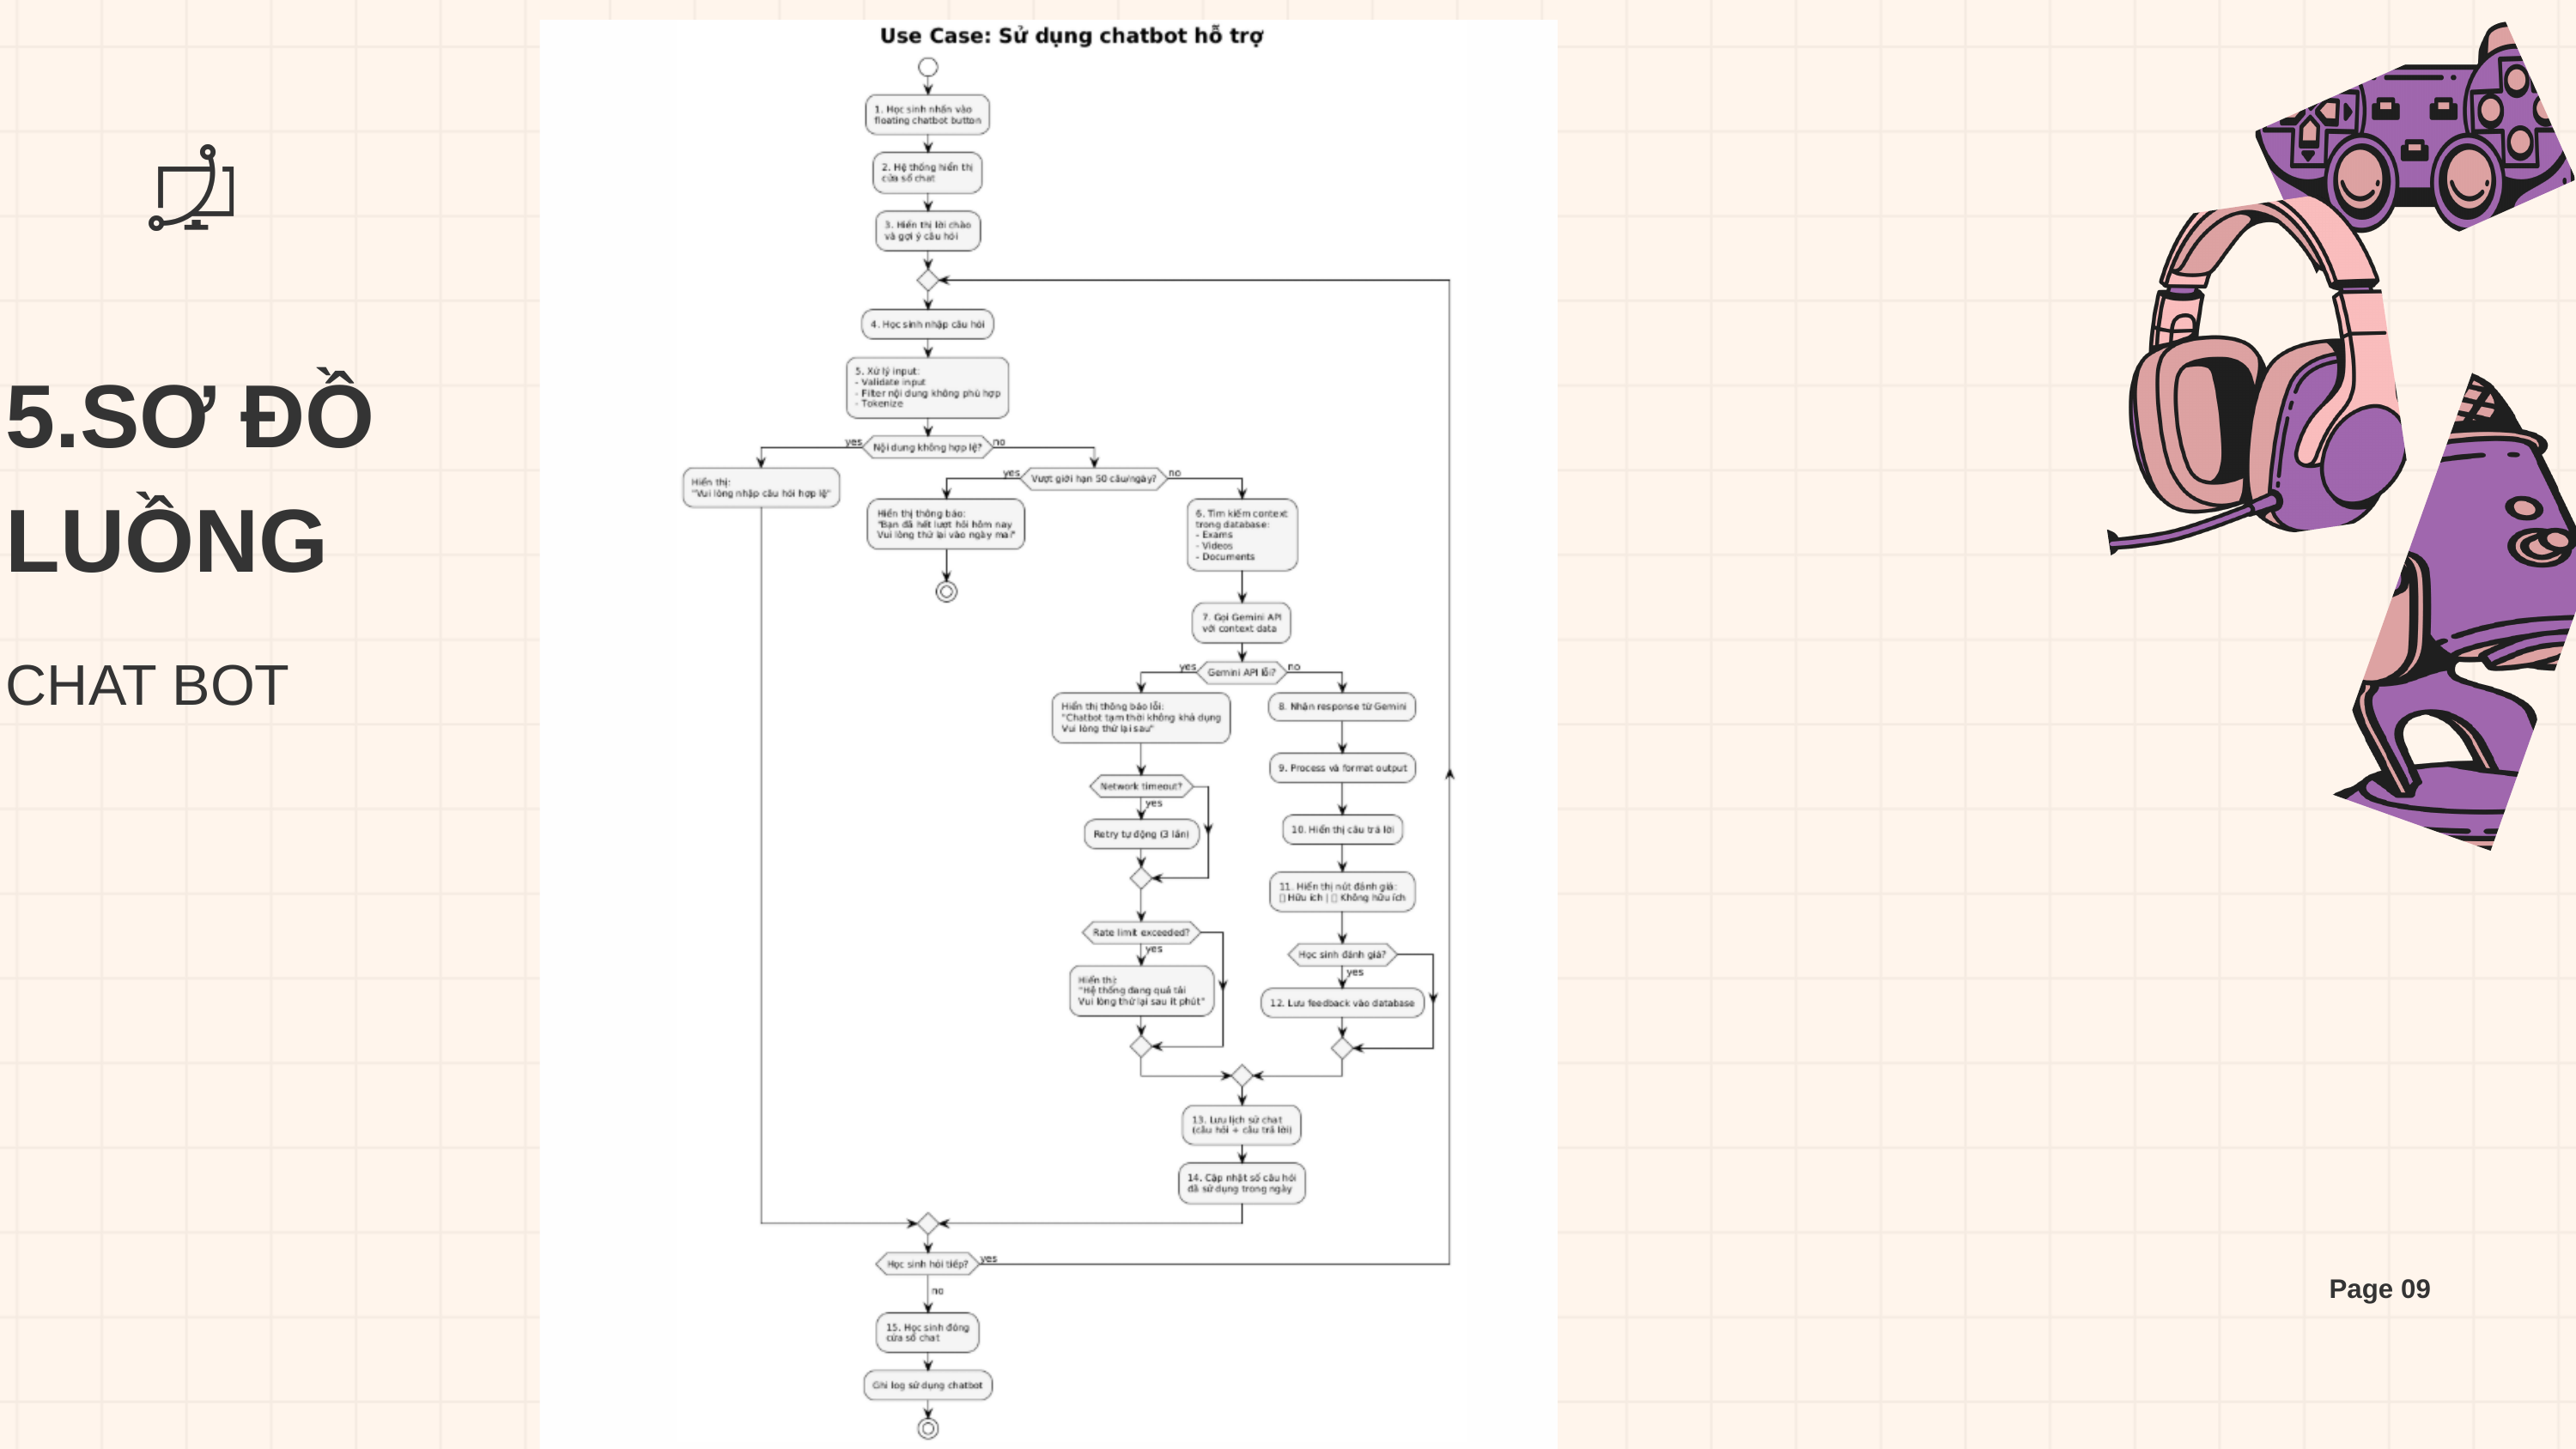

5.SƠ ĐỒ LUỒNG

CHAT BOT
Page 09